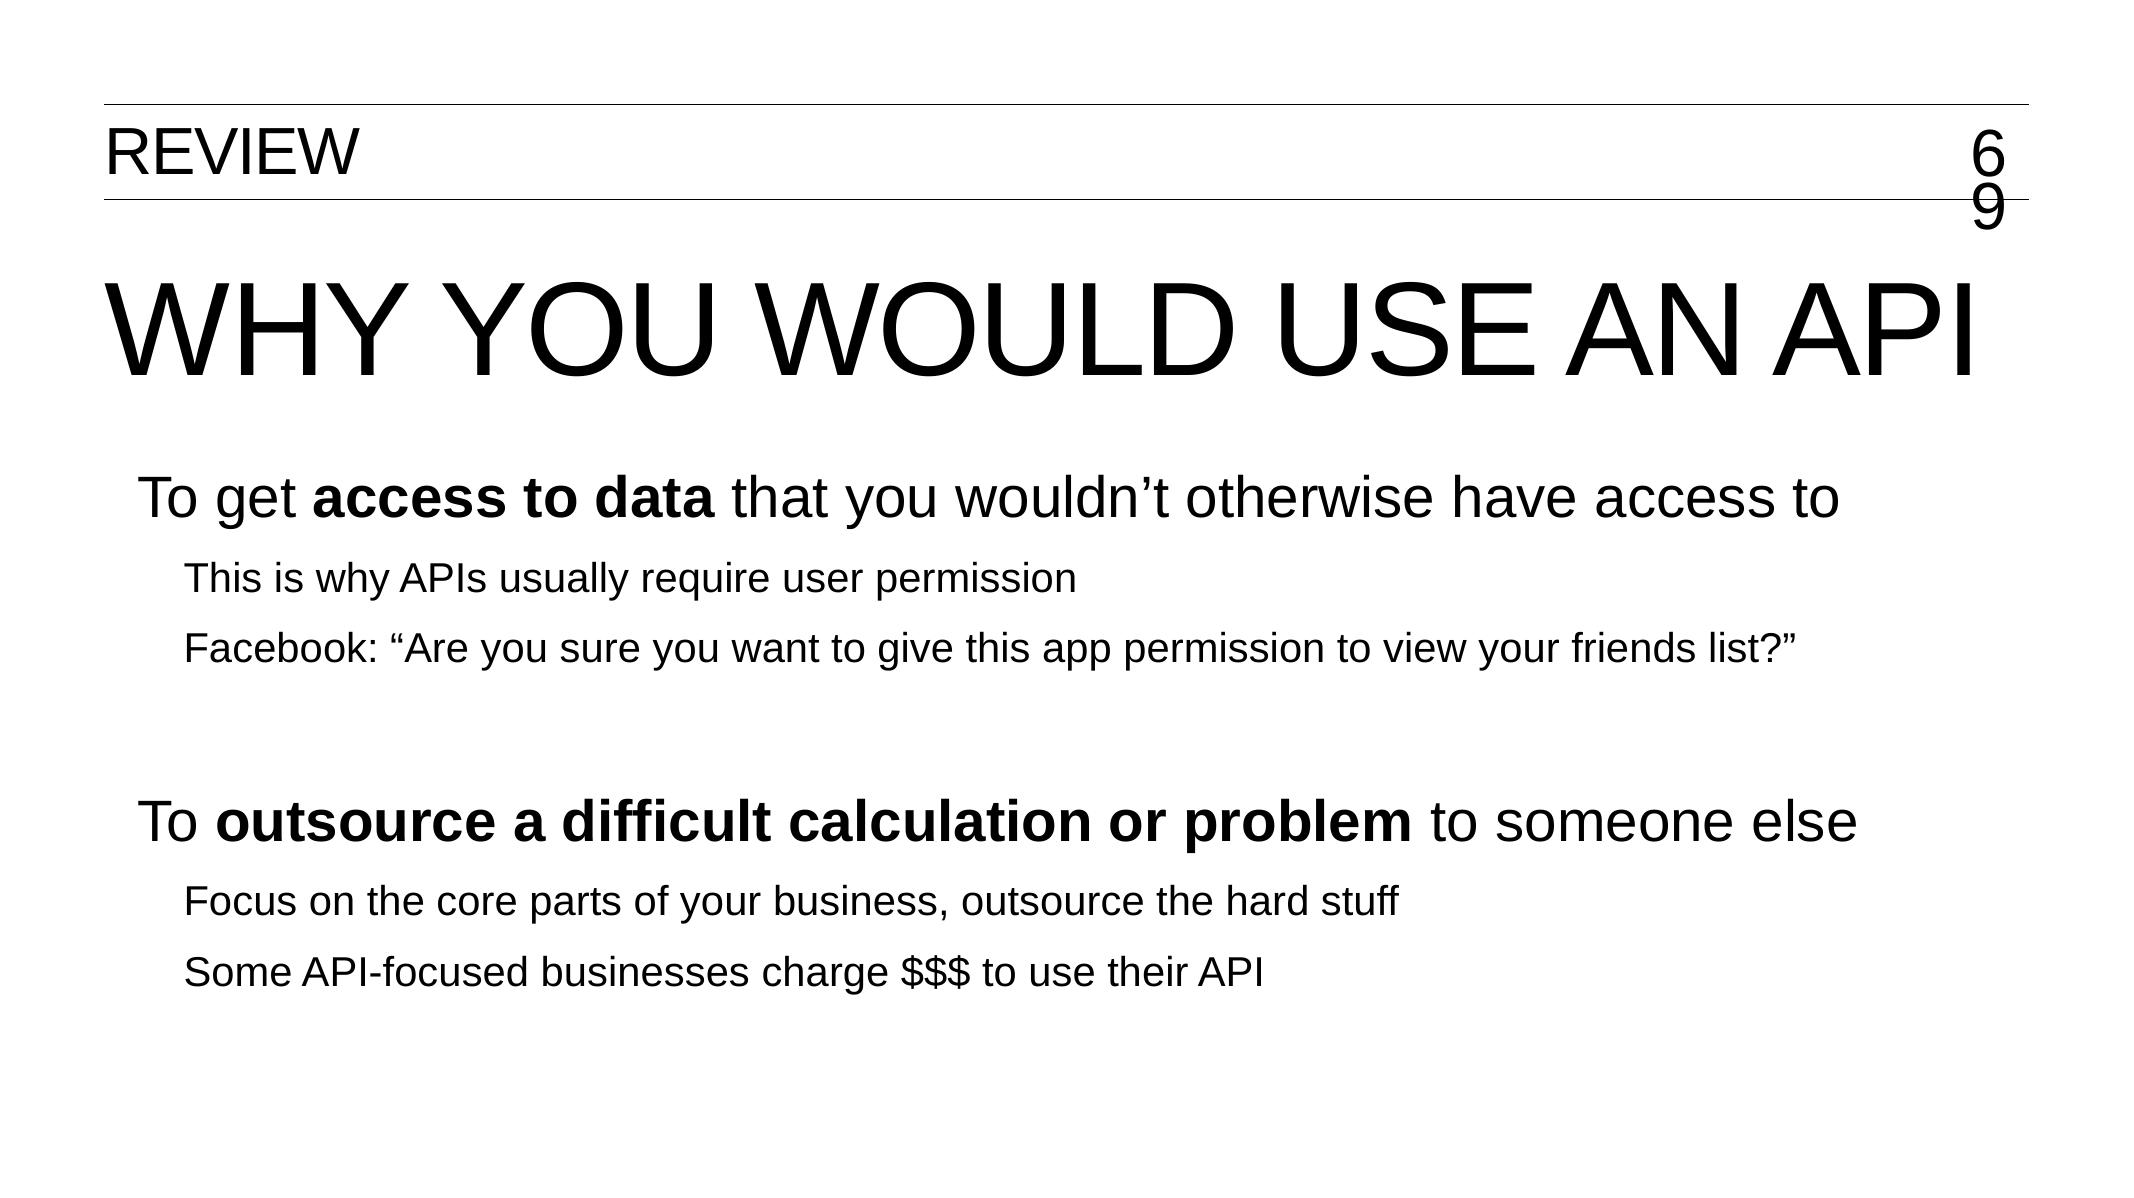

REVIEW
69

# Why you would use an API

To get access to data that you wouldn’t otherwise have access to
    This is why APIs usually require user permission
    Facebook: “Are you sure you want to give this app permission to view your friends list?”

To outsource a difficult calculation or problem to someone else
    Focus on the core parts of your business, outsource the hard stuff
    Some API-focused businesses charge $$$ to use their API